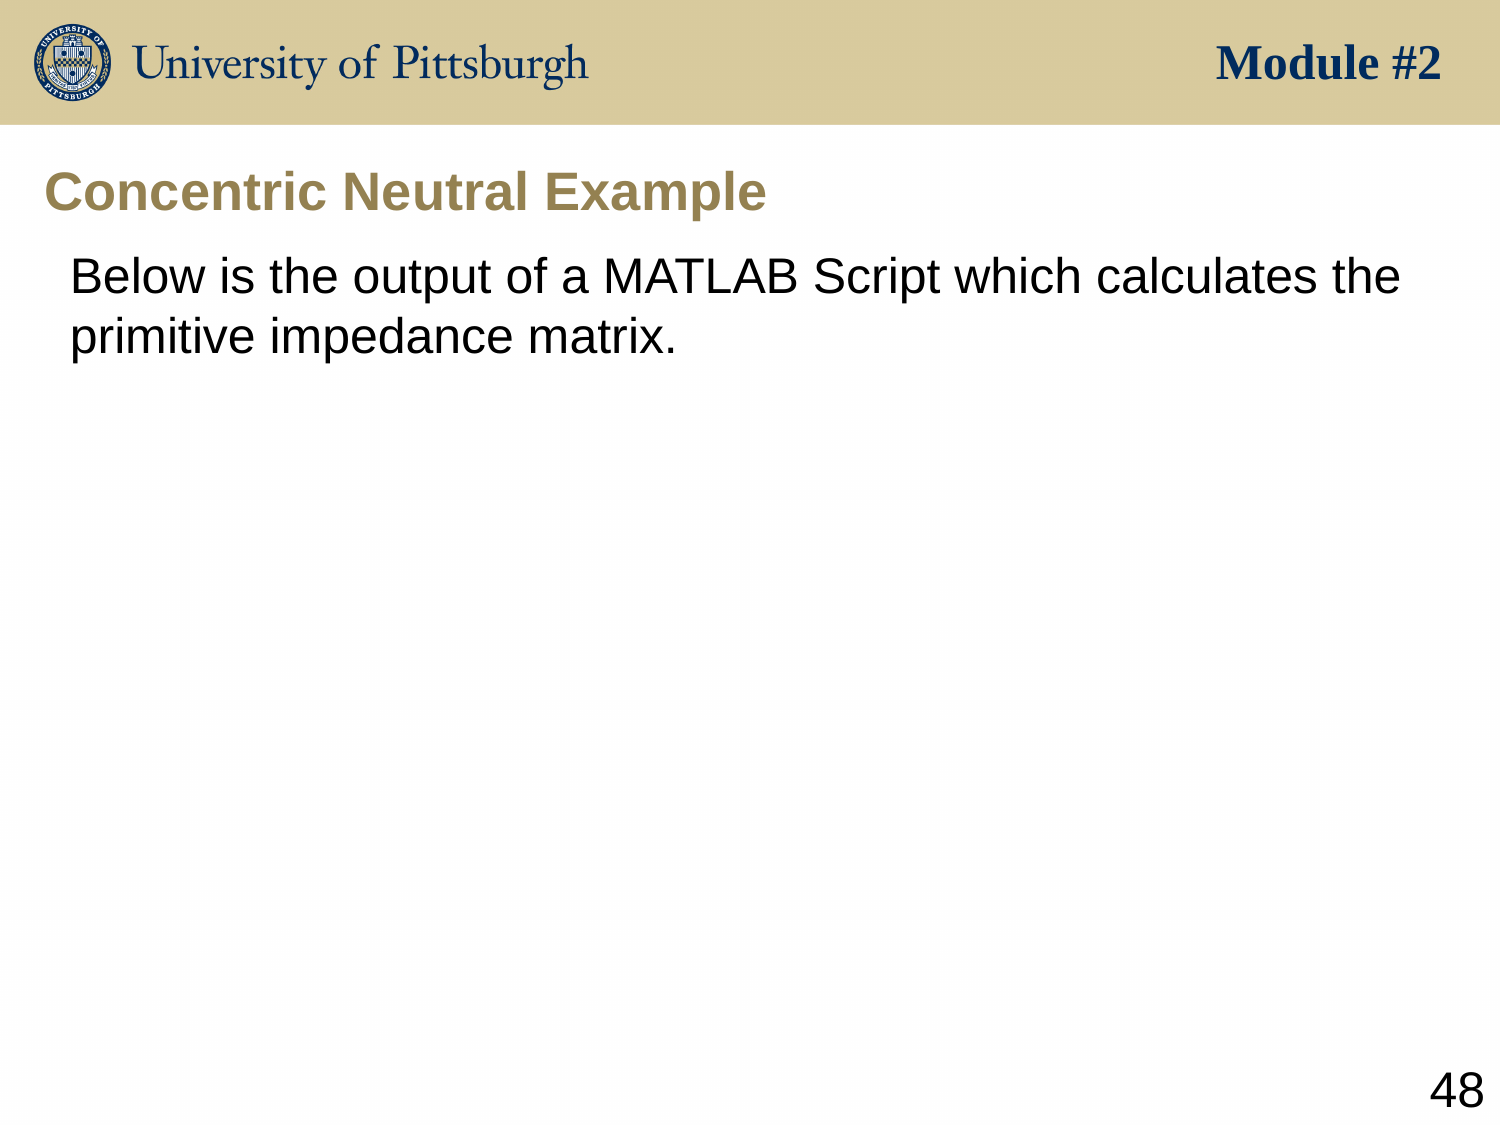

Module #2
# Concentric Neutral Example
Below is the output of a MATLAB Script which calculates the primitive impedance matrix.
48